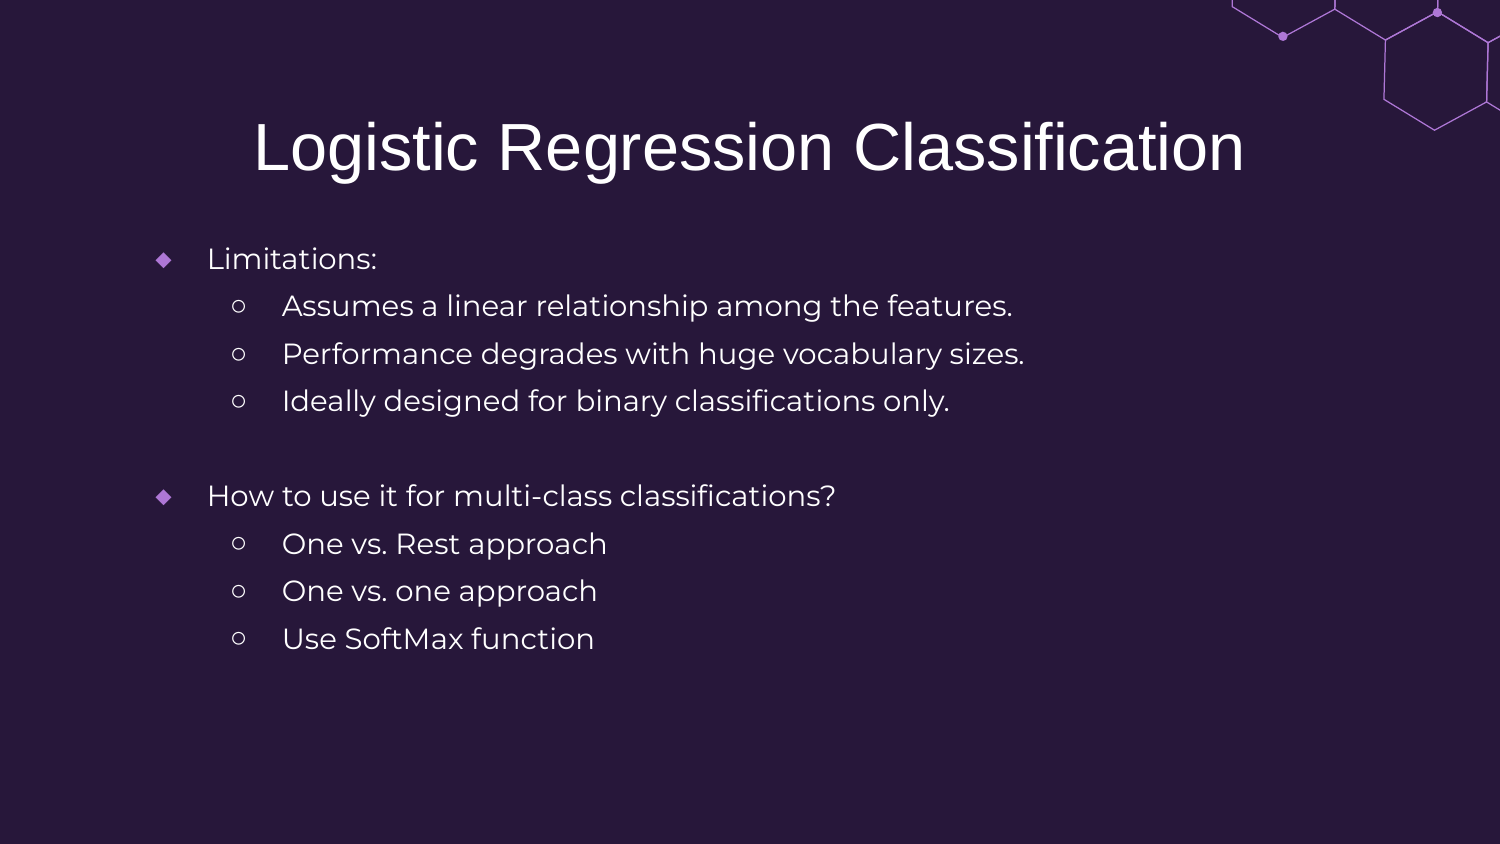

# Logistic Regression Classification
Limitations:
Assumes a linear relationship among the features.
Performance degrades with huge vocabulary sizes.
Ideally designed for binary classifications only.

How to use it for multi-class classifications?
One vs. Rest approach
One vs. one approach
Use SoftMax function